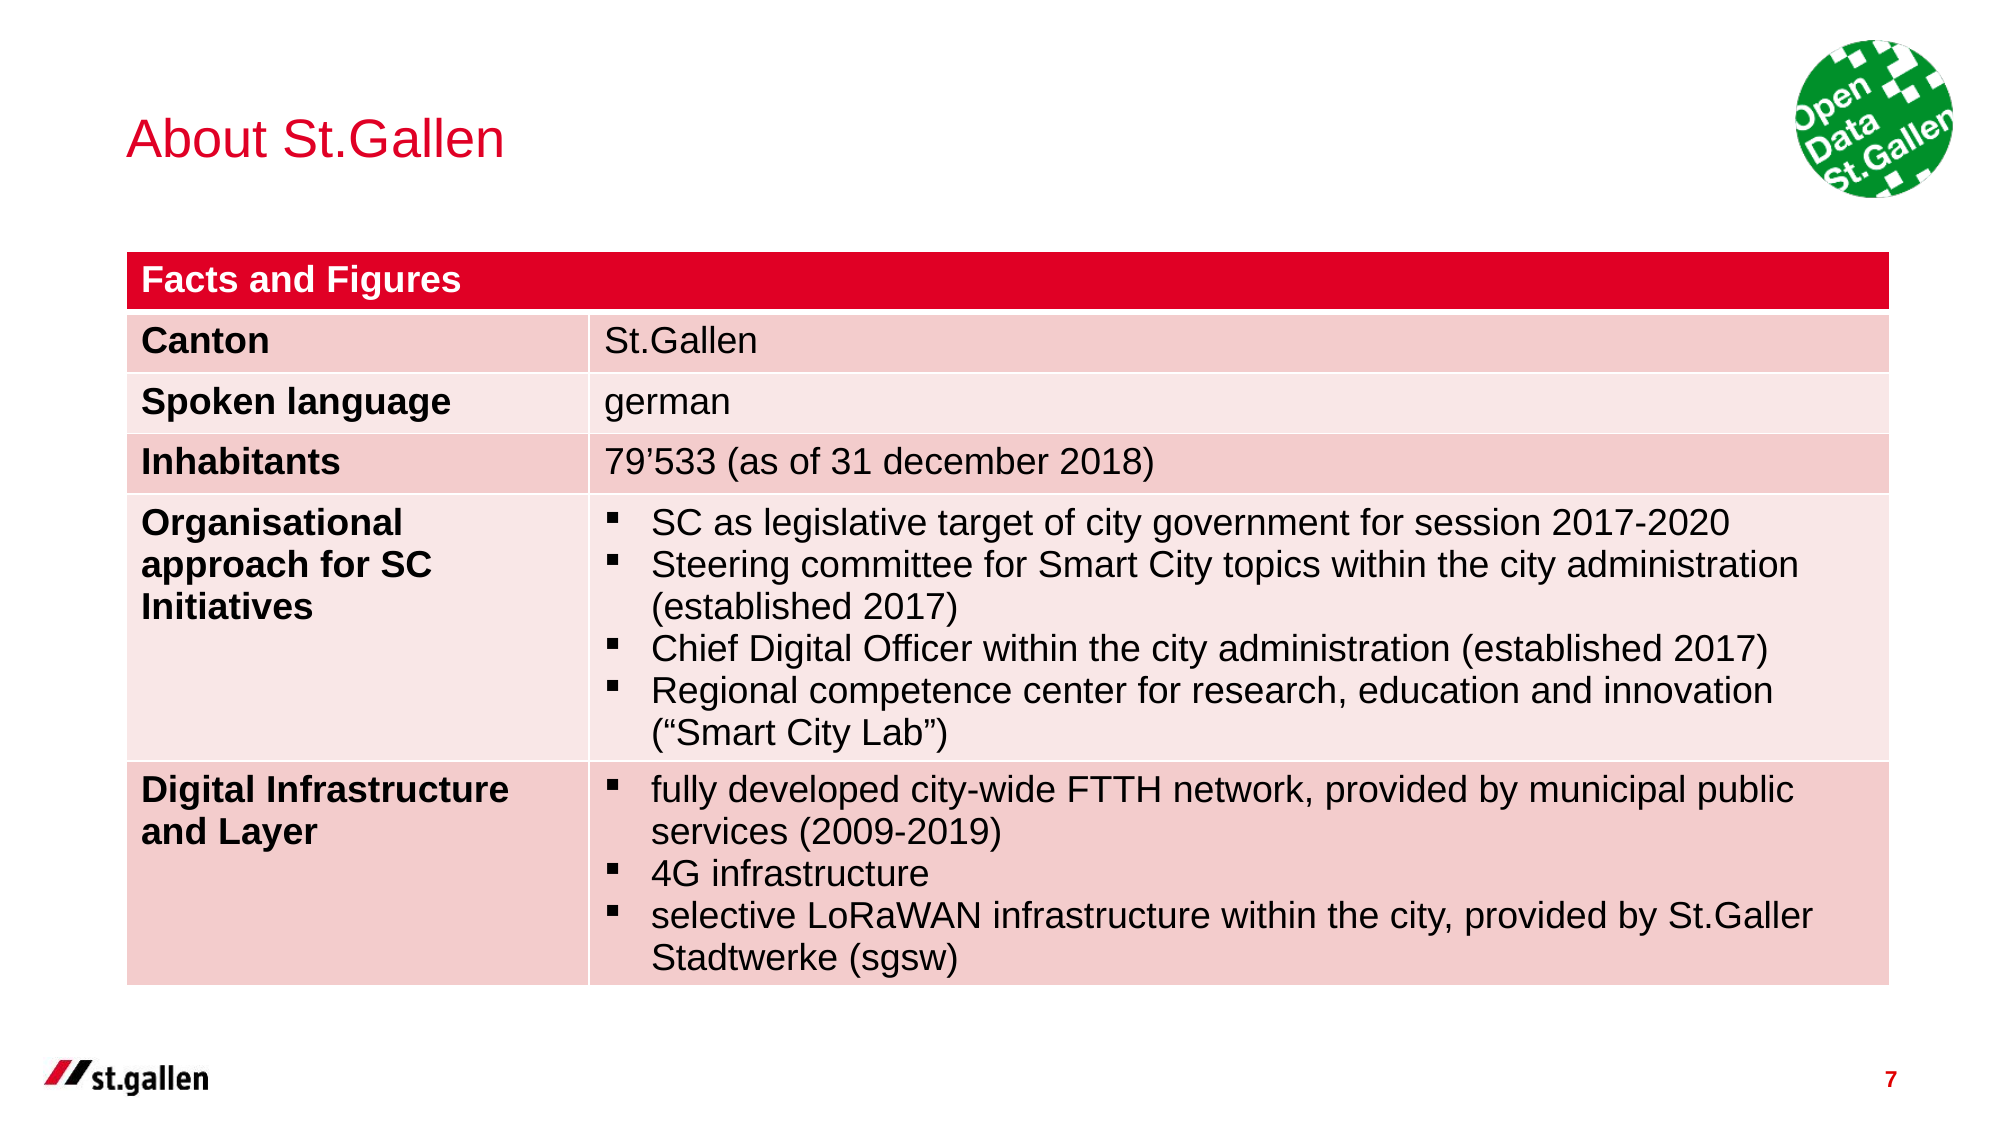

# About St.Gallen
| Facts and Figures |  |
| --- | --- |
| Canton | St.Gallen |
| Spoken language | german |
| Inhabitants | 79’533 (as of 31 december 2018) |
| Organisational approach for SC Initiatives | SC as legislative target of city government for session 2017-2020 Steering committee for Smart City topics within the city administration (established 2017) Chief Digital Officer within the city administration (established 2017) Regional competence center for research, education and innovation (“Smart City Lab”) |
| Digital Infrastructure and Layer | fully developed city-wide FTTH network, provided by municipal public services (2009-2019) 4G infrastructure selective LoRaWAN infrastructure within the city, provided by St.Galler Stadtwerke (sgsw) |
7